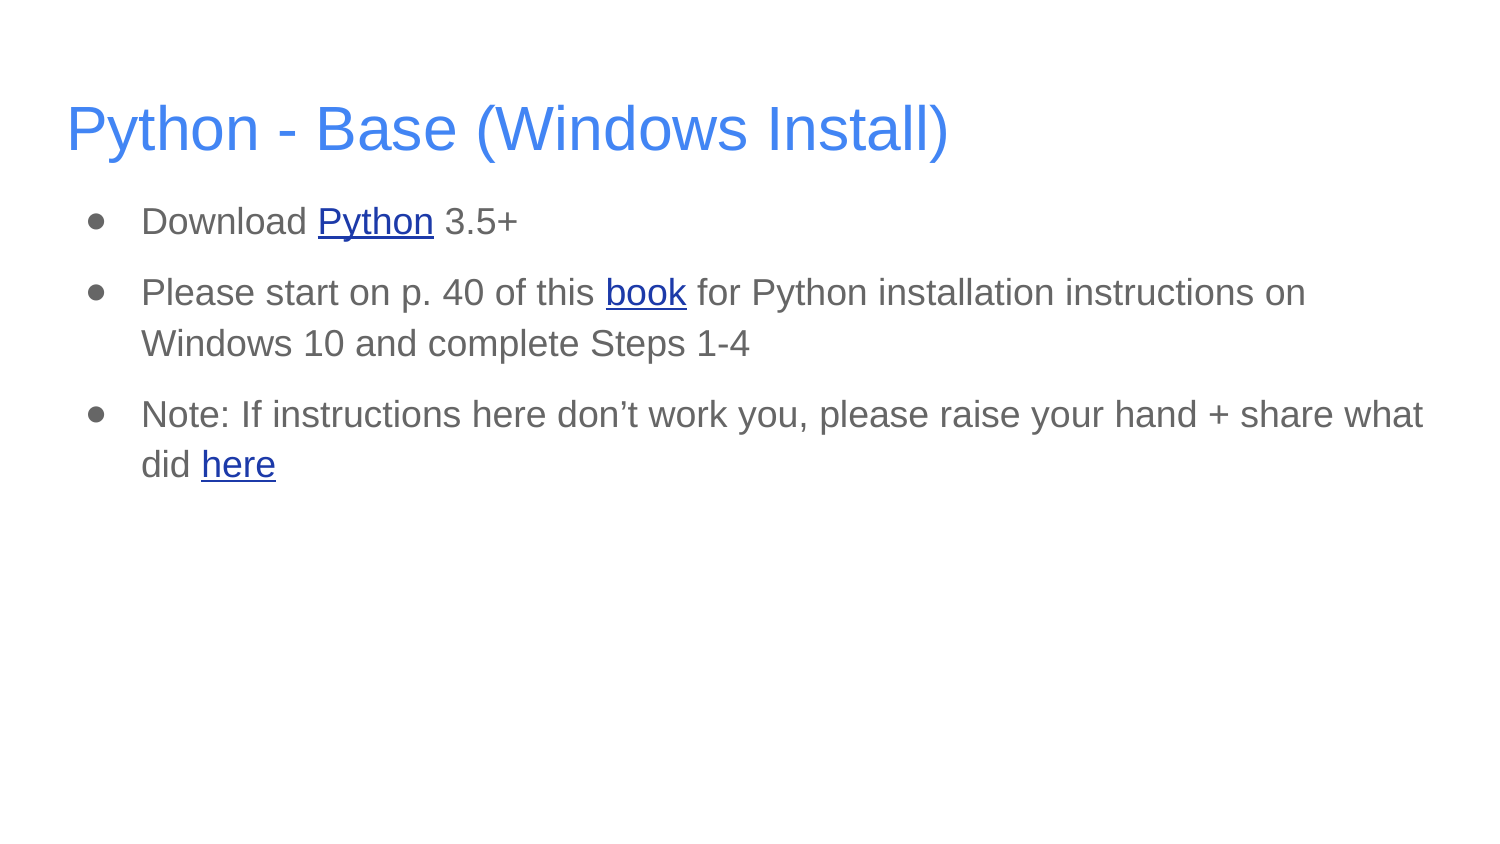

# Python - Base (Windows Install)
Download Python 3.5+
Please start on p. 40 of this book for Python installation instructions on Windows 10 and complete Steps 1-4
Note: If instructions here don’t work you, please raise your hand + share what did here